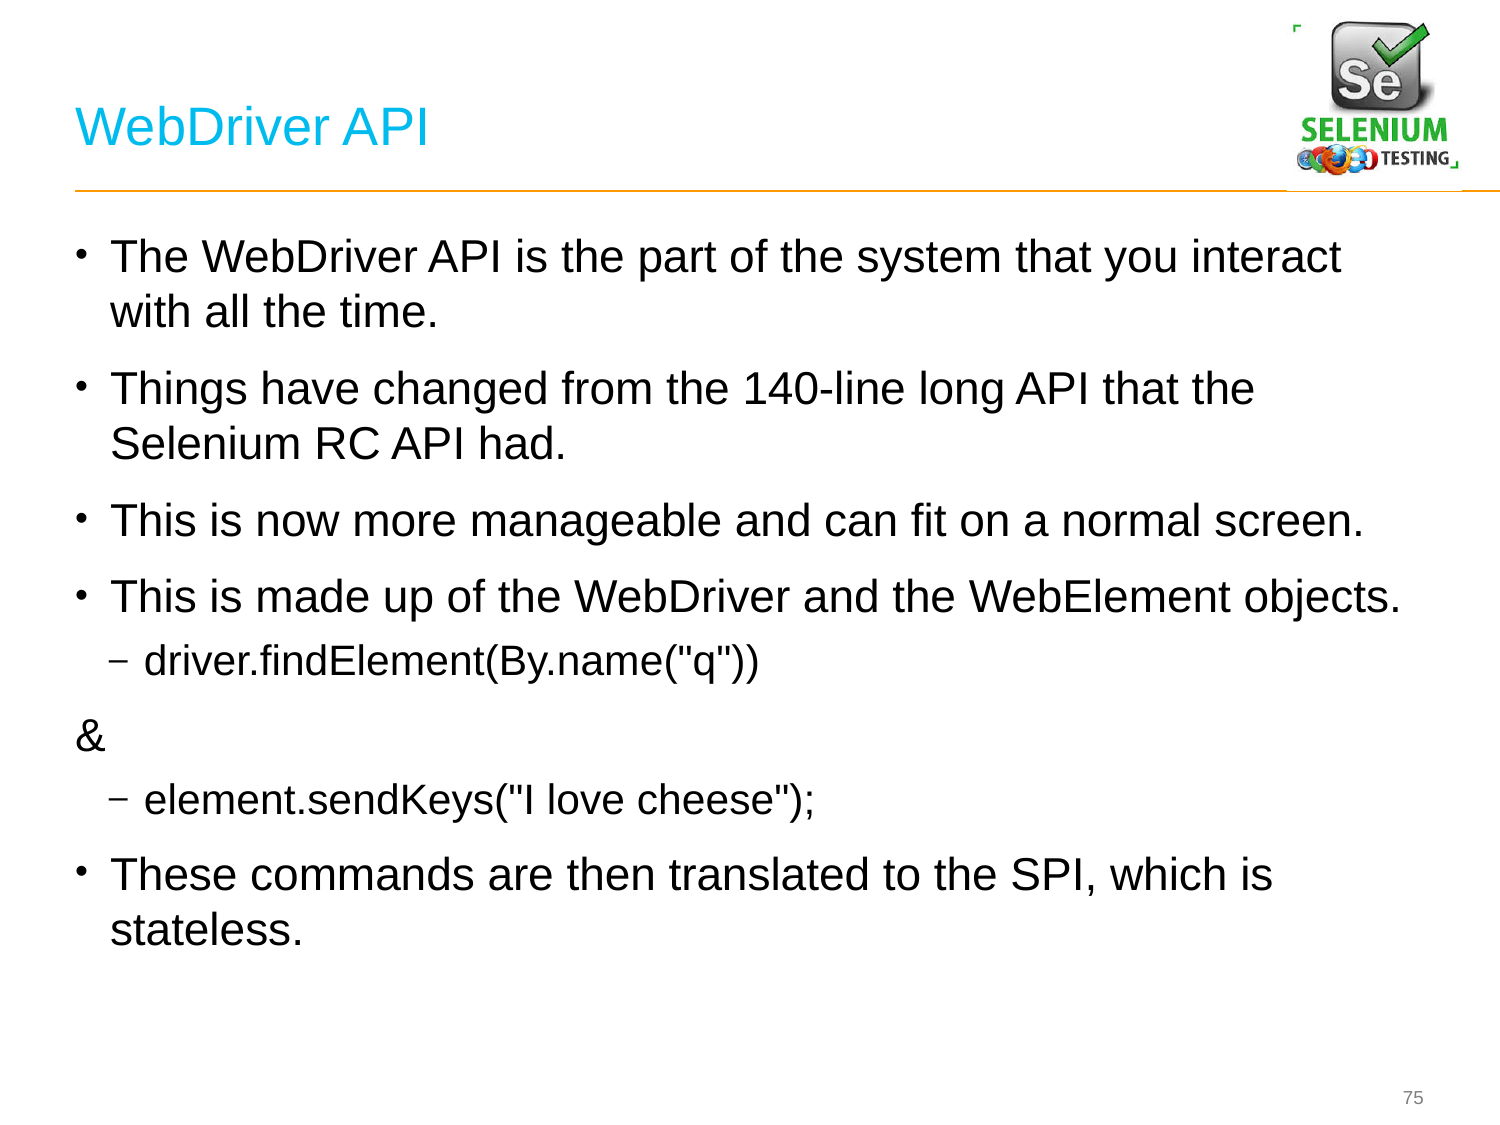

# WebDriver API
The WebDriver API is the part of the system that you interact with all the time.
Things have changed from the 140-line long API that the Selenium RC API had.
This is now more manageable and can fit on a normal screen.
This is made up of the WebDriver and the WebElement objects.
driver.findElement(By.name("q"))
&
element.sendKeys("I love cheese");
These commands are then translated to the SPI, which is stateless.